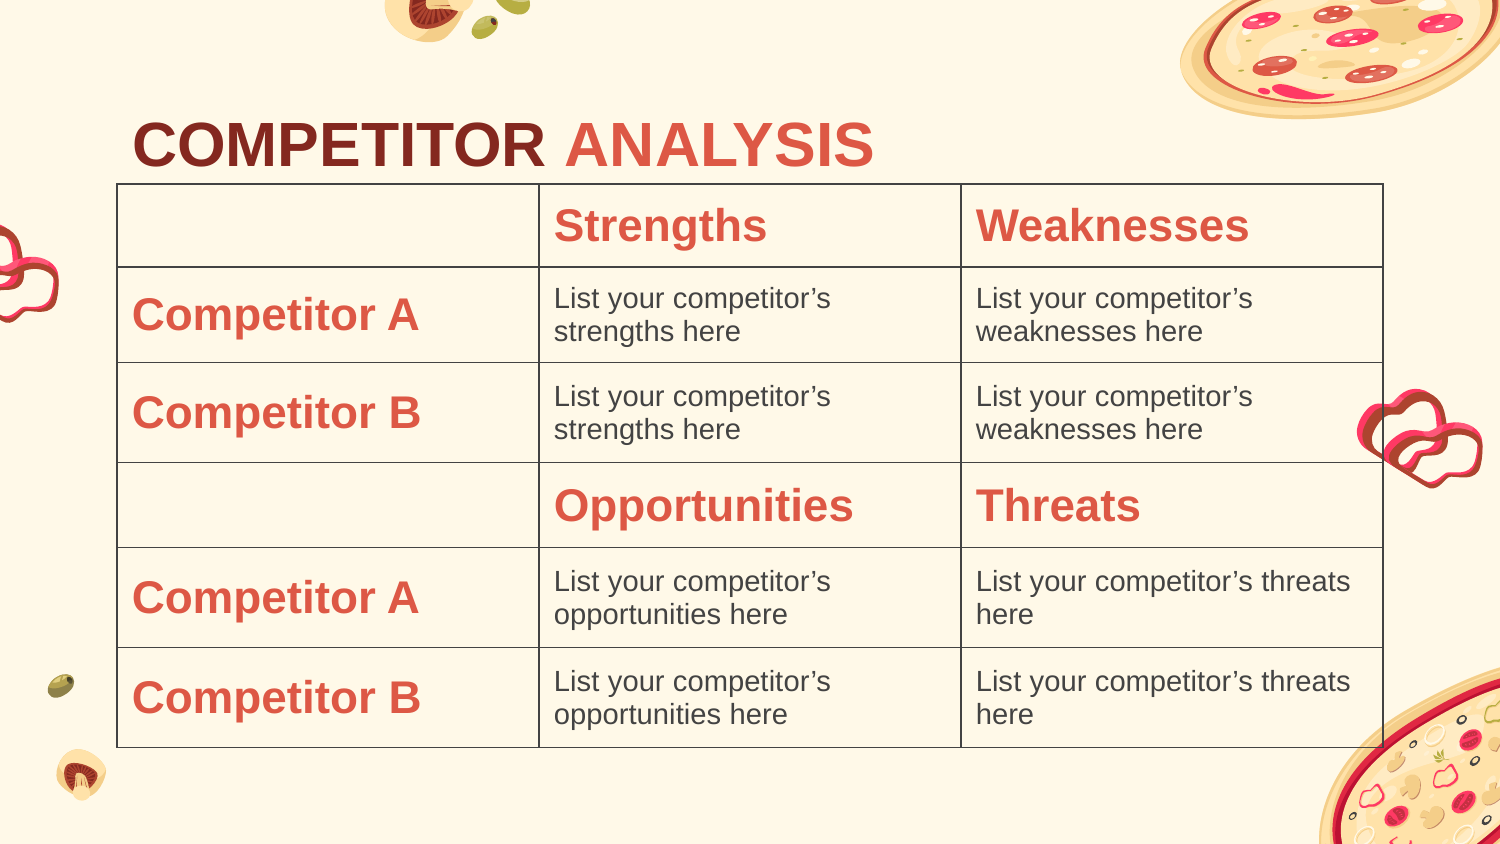

# COMPETITOR ANALYSIS
|  | Strengths | Weaknesses |
| --- | --- | --- |
| Competitor A | List your competitor’s strengths here | List your competitor’s weaknesses here |
| Competitor B | List your competitor’s strengths here | List your competitor’s weaknesses here |
|  | Opportunities | Threats |
| Competitor A | List your competitor’s opportunities here | List your competitor’s threats here |
| Competitor B | List your competitor’s opportunities here | List your competitor’s threats here |